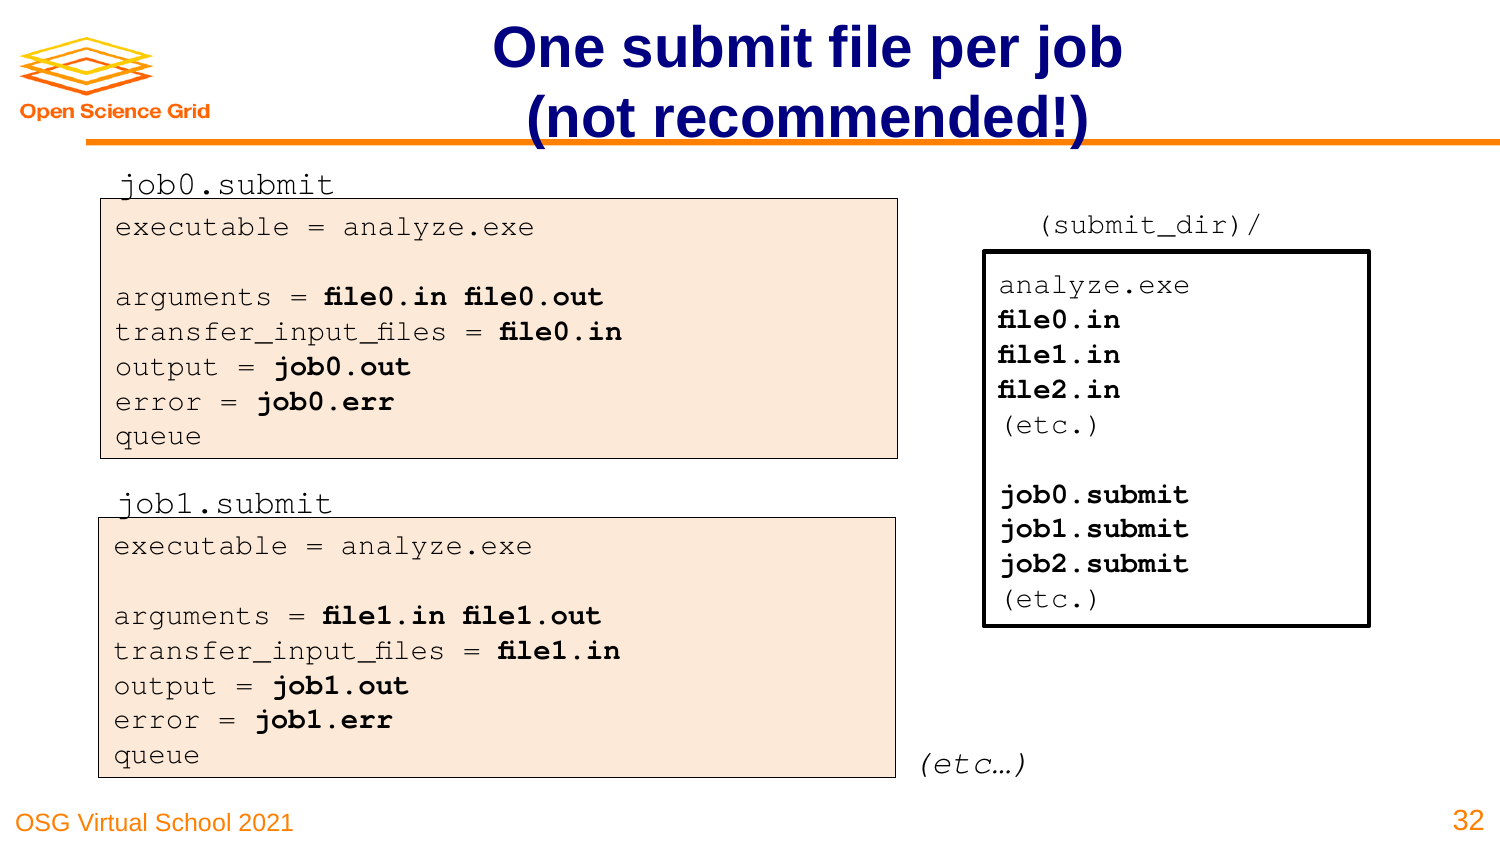

# One submit file per job (not recommended!)
job0.submit
(submit_dir)/
executable = analyze.exe

arguments = file0.in file0.out
transfer_input_files = file0.in
output = job0.out
error = job0.err
queue
analyze.exe
file0.in
file1.in
file2.in
(etc.)

job0.submit
job1.submit
job2.submit
(etc.)
job1.submit
executable = analyze.exe

arguments = file1.in file1.out
transfer_input_files = file1.in
output = job1.out
error = job1.err
queue
(etc…)
32